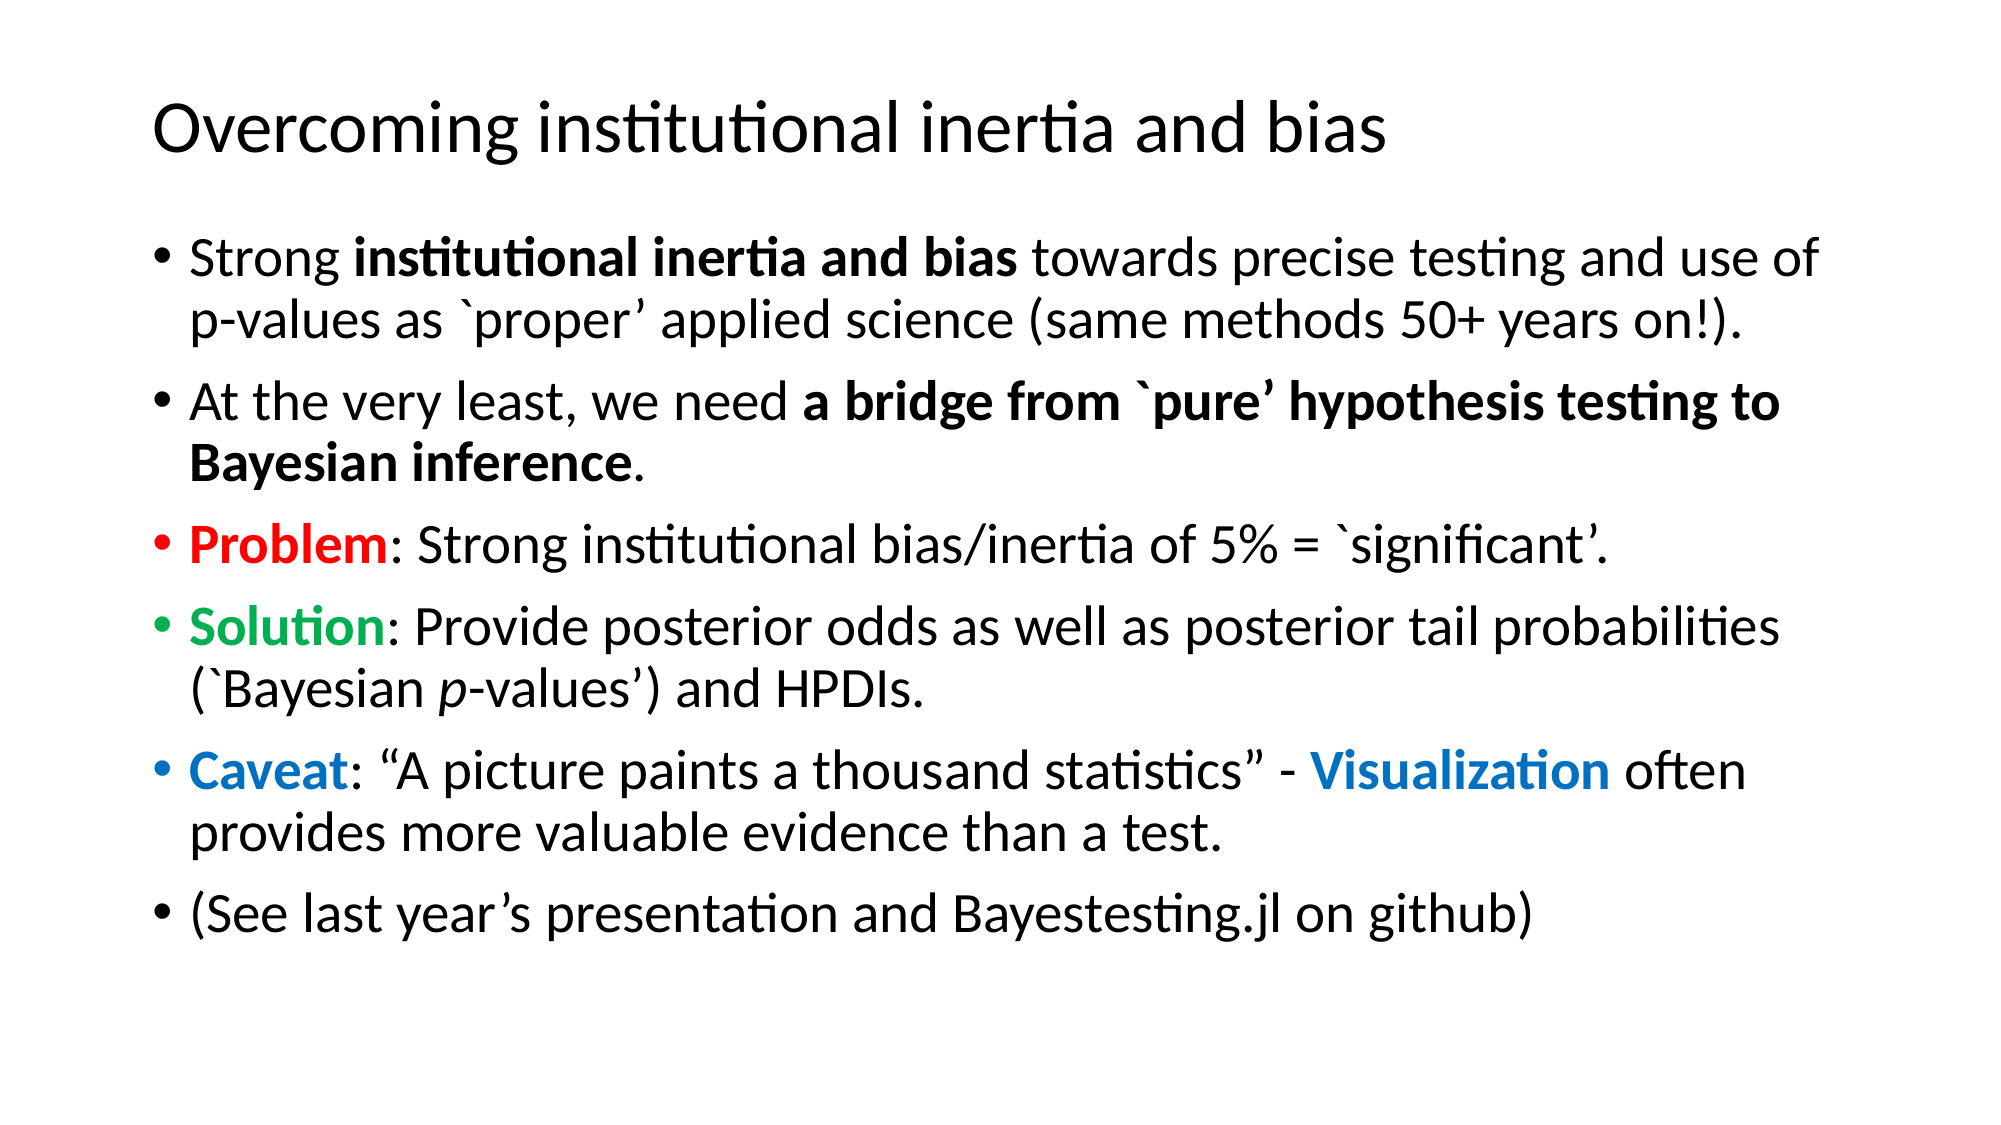

# Overcoming institutional inertia and bias
Strong institutional inertia and bias towards precise testing and use of p-values as `proper’ applied science (same methods 50+ years on!).
At the very least, we need a bridge from `pure’ hypothesis testing to Bayesian inference.
Problem: Strong institutional bias/inertia of 5% = `significant’.
Solution: Provide posterior odds as well as posterior tail probabilities (`Bayesian p-values’) and HPDIs.
Caveat: “A picture paints a thousand statistics” - Visualization often provides more valuable evidence than a test.
(See last year’s presentation and Bayestesting.jl on github)